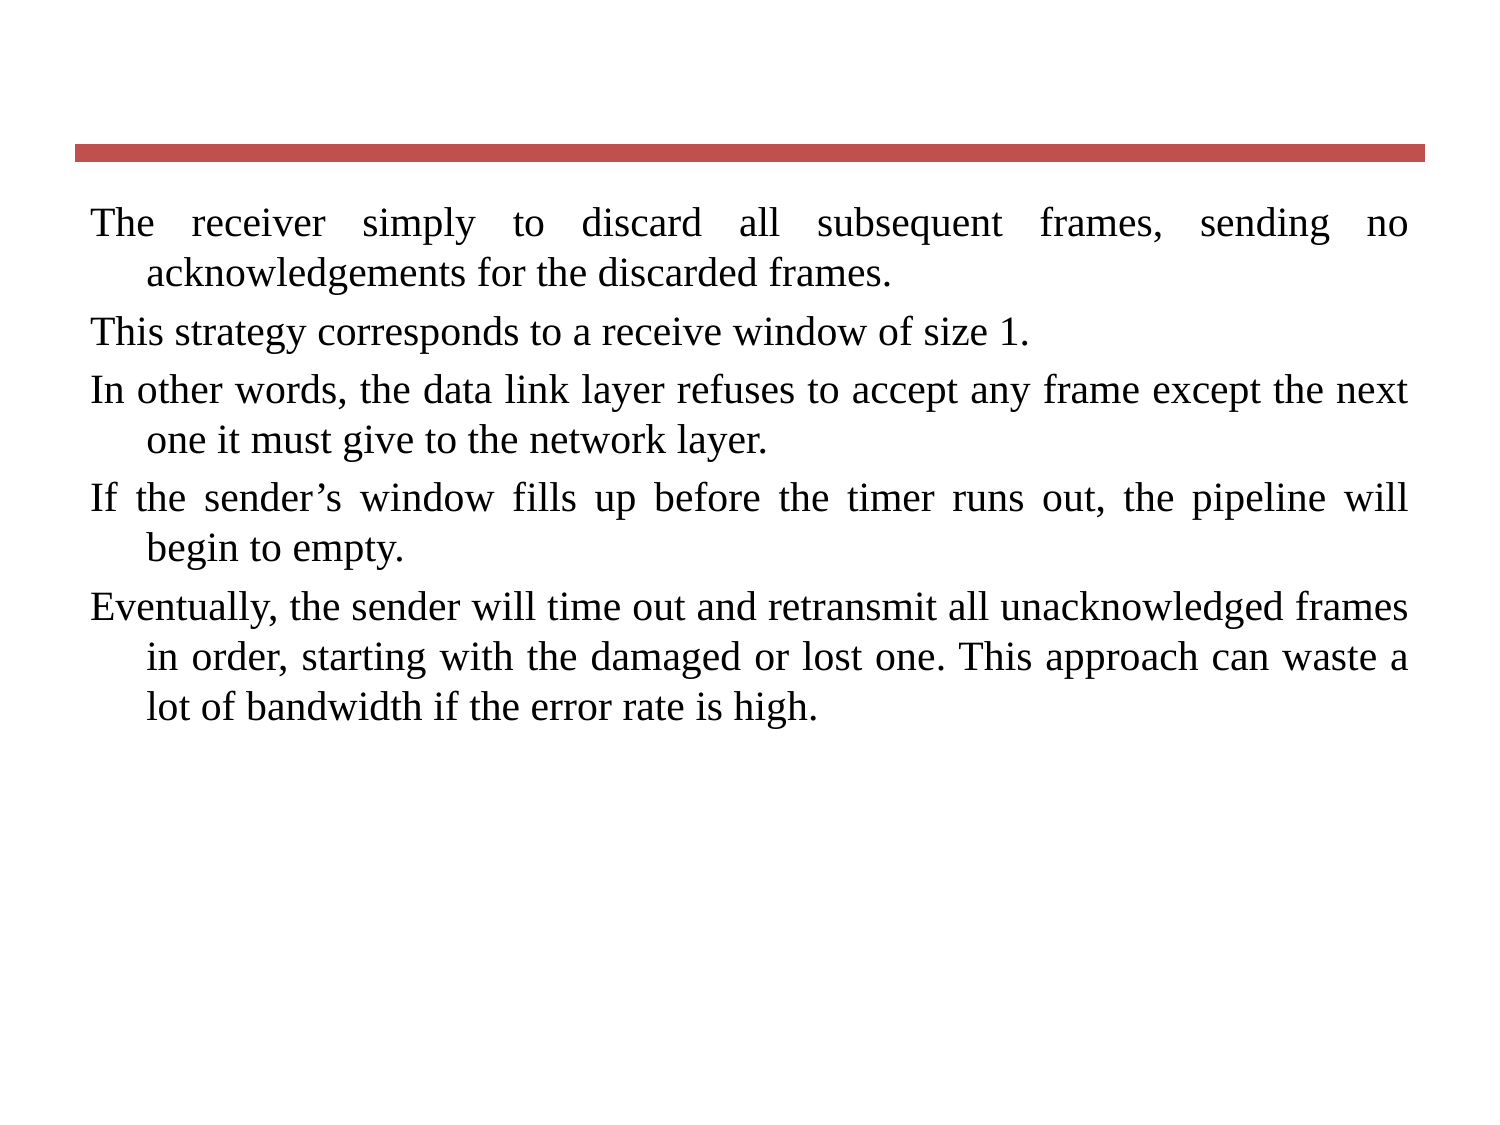

#
The receiver simply to discard all subsequent frames, sending no acknowledgements for the discarded frames.
This strategy corresponds to a receive window of size 1.
In other words, the data link layer refuses to accept any frame except the next one it must give to the network layer.
If the sender’s window fills up before the timer runs out, the pipeline will begin to empty.
Eventually, the sender will time out and retransmit all unacknowledged frames in order, starting with the damaged or lost one. This approach can waste a lot of bandwidth if the error rate is high.